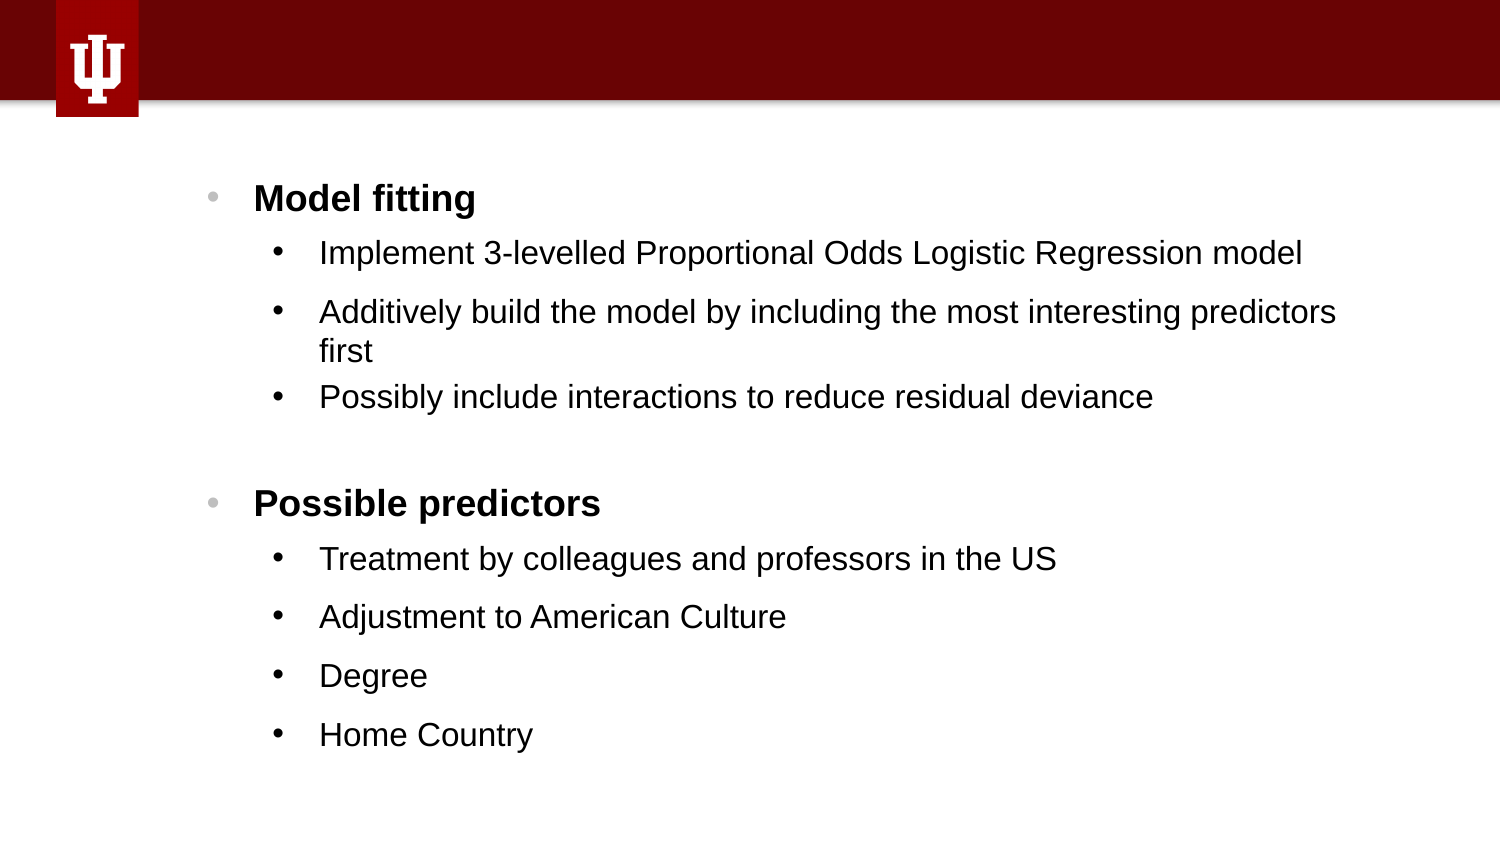

Model fitting
Implement 3-levelled Proportional Odds Logistic Regression model
Additively build the model by including the most interesting predictors first
Possibly include interactions to reduce residual deviance

Possible predictors
Treatment by colleagues and professors in the US
Adjustment to American Culture
Degree
Home Country